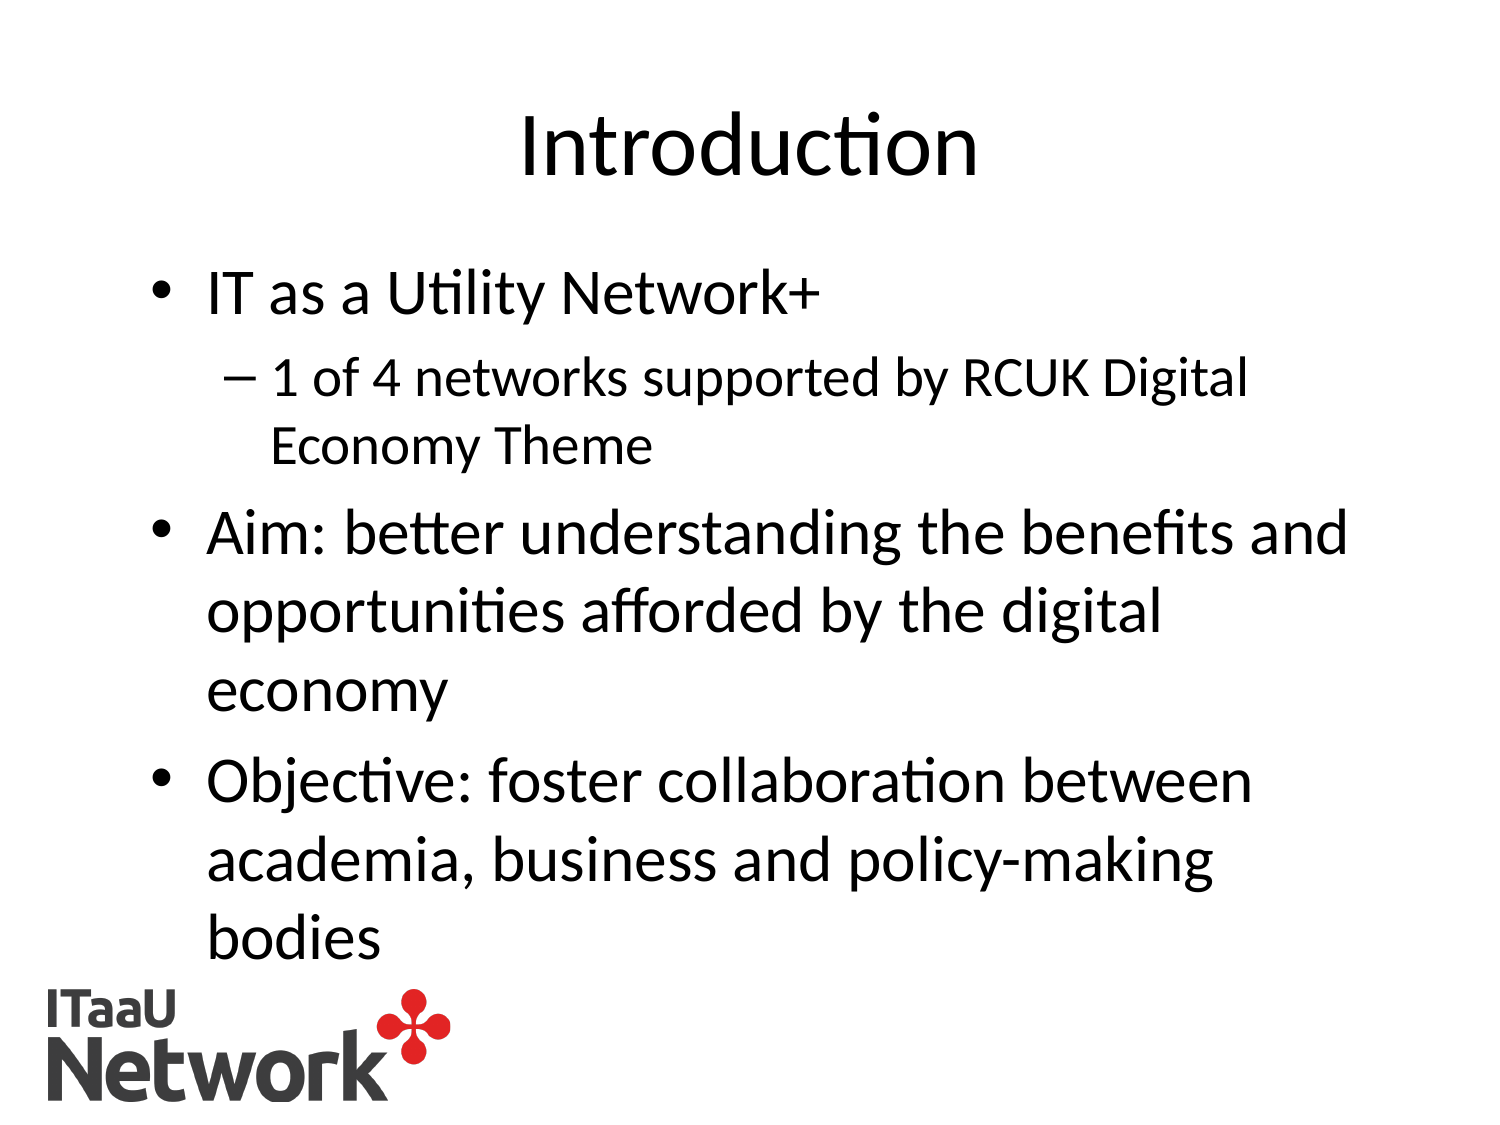

# Introduction
IT as a Utility Network+
1 of 4 networks supported by RCUK Digital Economy Theme
Aim: better understanding the benefits and opportunities afforded by the digital economy
Objective: foster collaboration between academia, business and policy-making bodies